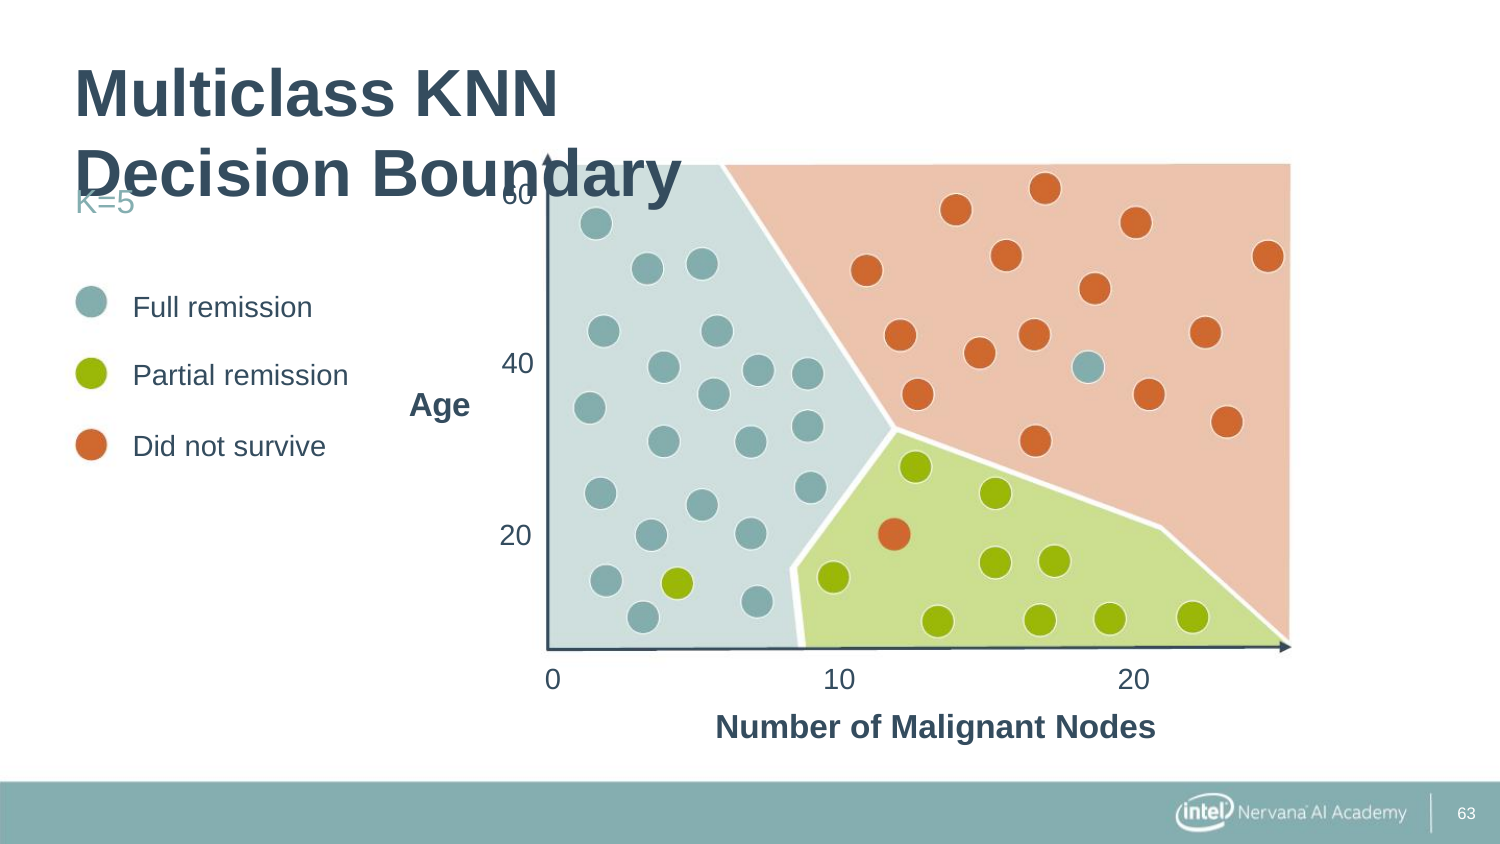

Multiclass KNN Decision Boundary
K=5
60
40
20
Full remission
Partial remission
Did not survive
Age
0
10
20
Number of Malignant Nodes
63